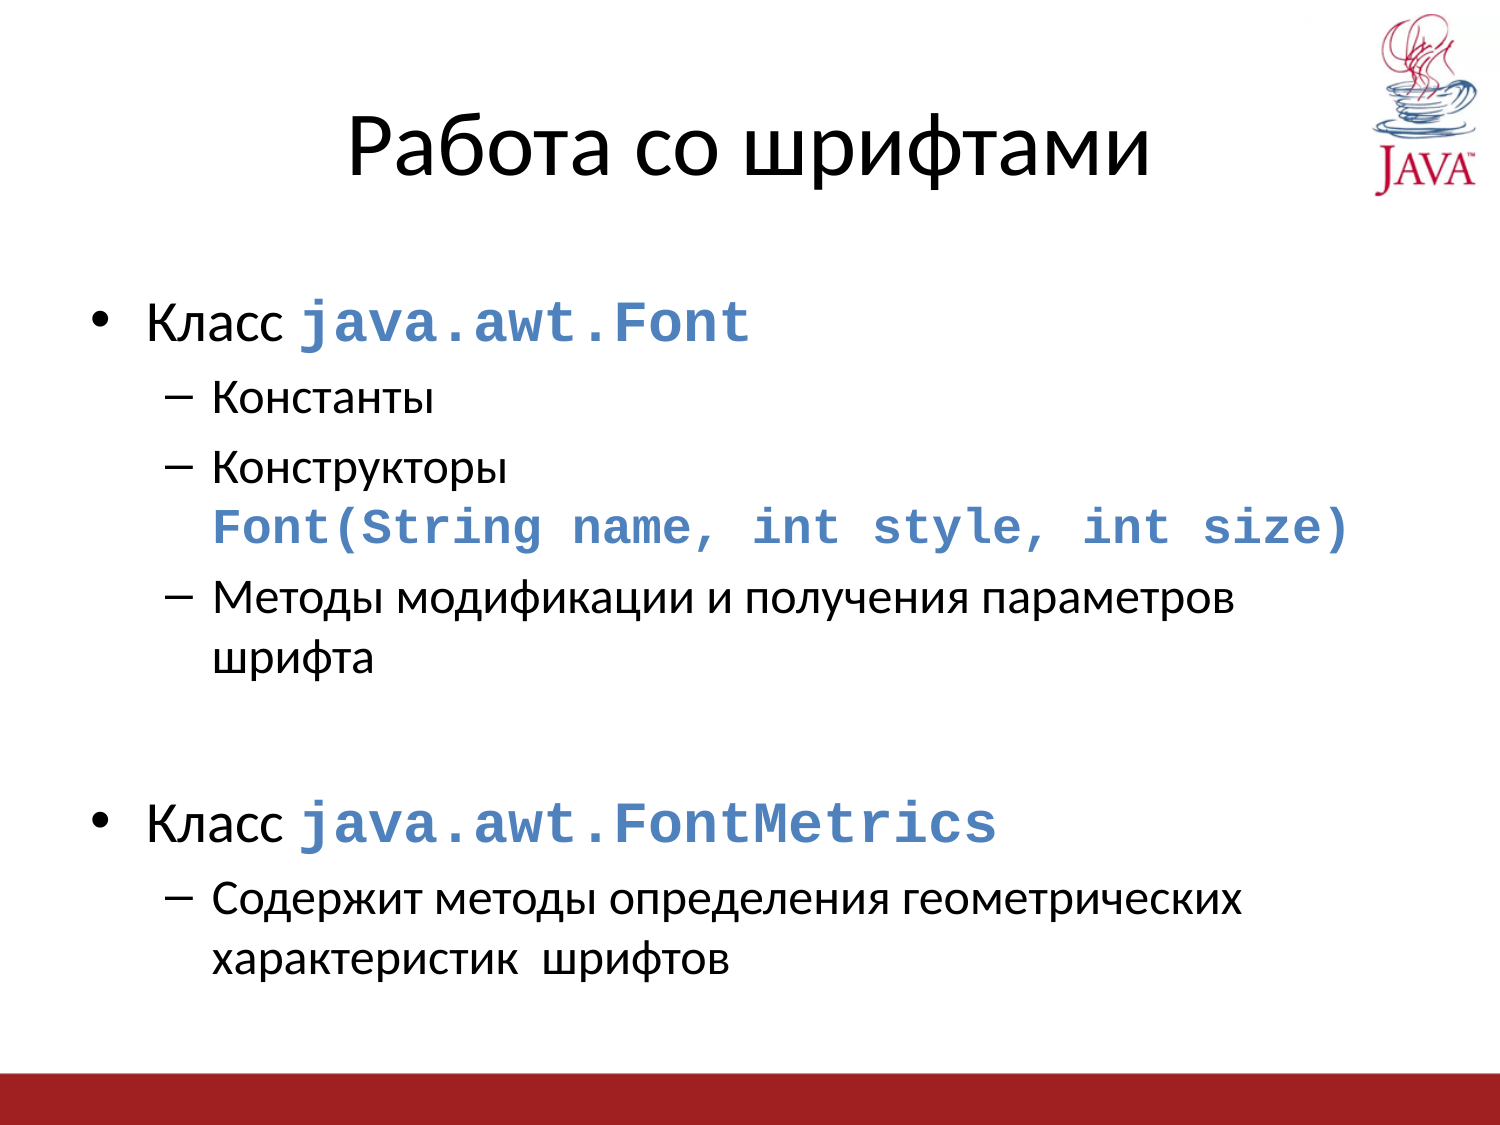

# Работа со шрифтами
Класс java.awt.Font
Константы
Конструкторы
Font(String name, int style, int size)
Методы модификации и получения параметров шрифта

Класс java.awt.FontMetrics
Содержит методы определения геометрических характеристик  шрифтов